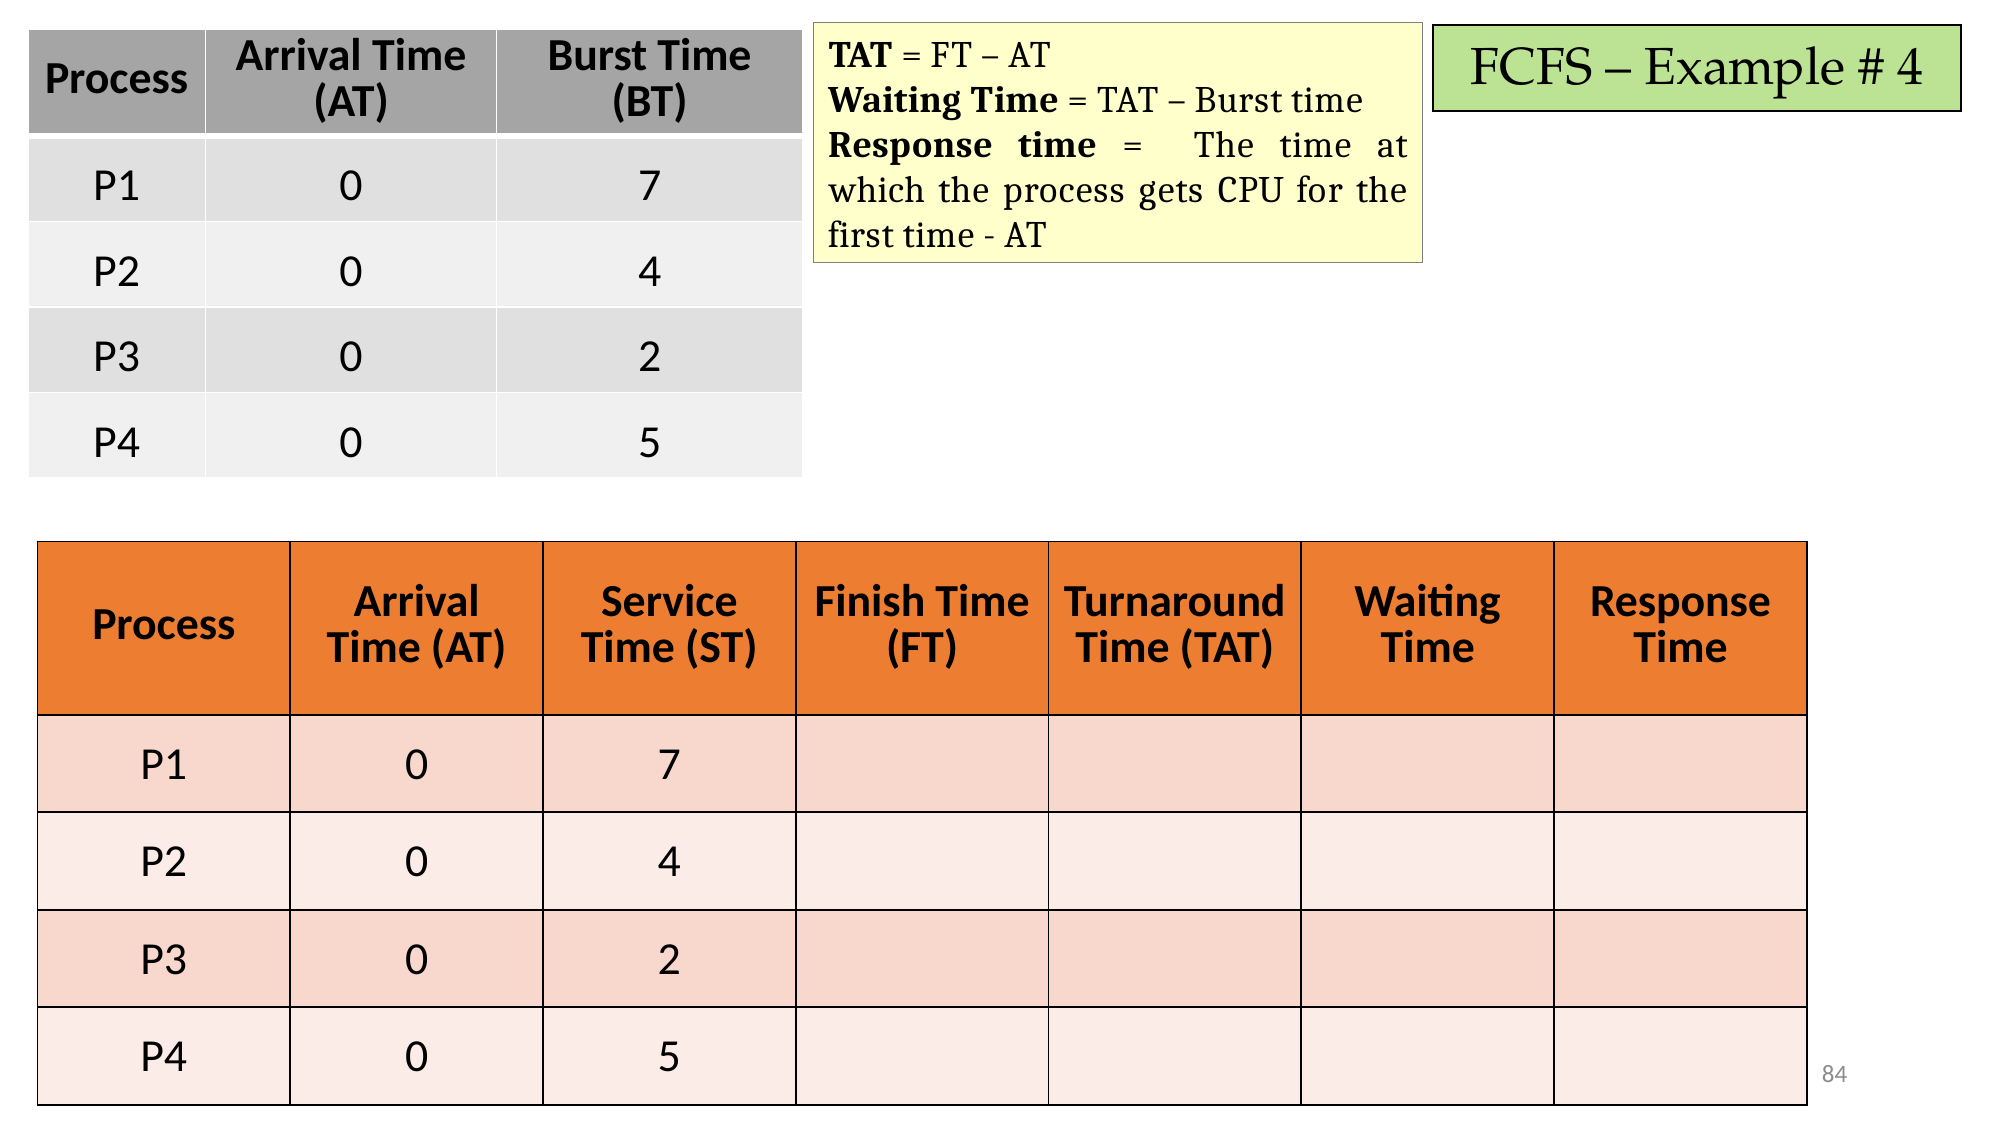

TAT = FT – AT
Waiting Time = TAT – Burst time
Response time =  The time at which the process gets CPU for the first time - AT
# FCFS – Example # 4
| Process | Arrival Time (AT) | Burst Time (BT) |
| --- | --- | --- |
| P1 | 0 | 7 |
| P2 | 0 | 4 |
| P3 | 0 | 2 |
| P4 | 0 | 5 |
| Process | Arrival Time (AT) | Service Time (ST) | Finish Time (FT) | Turnaround Time (TAT) | Waiting Time | Response Time |
| --- | --- | --- | --- | --- | --- | --- |
| P1 | 0 | 7 |  |  |  |  |
| P2 | 0 | 4 |  |  |  |  |
| P3 | 0 | 2 |  |  |  |  |
| P4 | 0 | 5 |  |  |  |  |
84